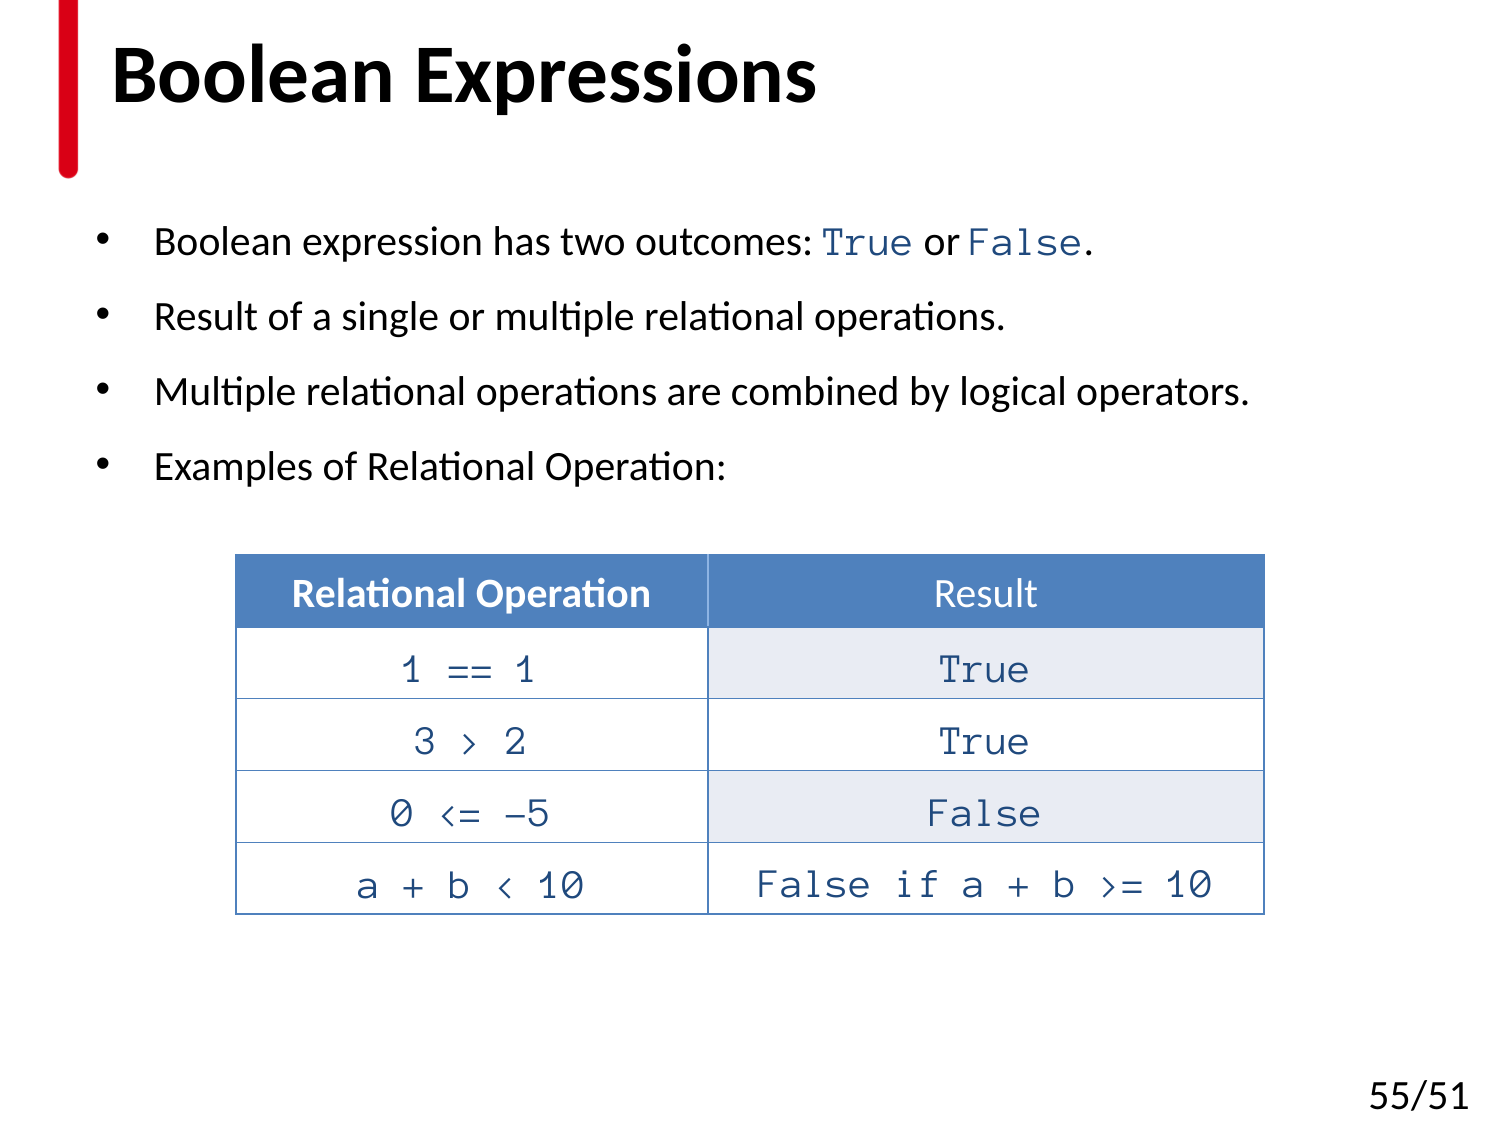

# Boolean Expressions
Boolean expression has two outcomes: True or False.
Result of a single or multiple relational operations.
Multiple relational operations are combined by logical operators.
Examples of Relational Operation:
| Relational Operation | Result |
| --- | --- |
| 1 == 1 | True |
| 3 > 2 | True |
| 0 <= -5 | False |
| a + b < 10 | False if a + b >= 10 |